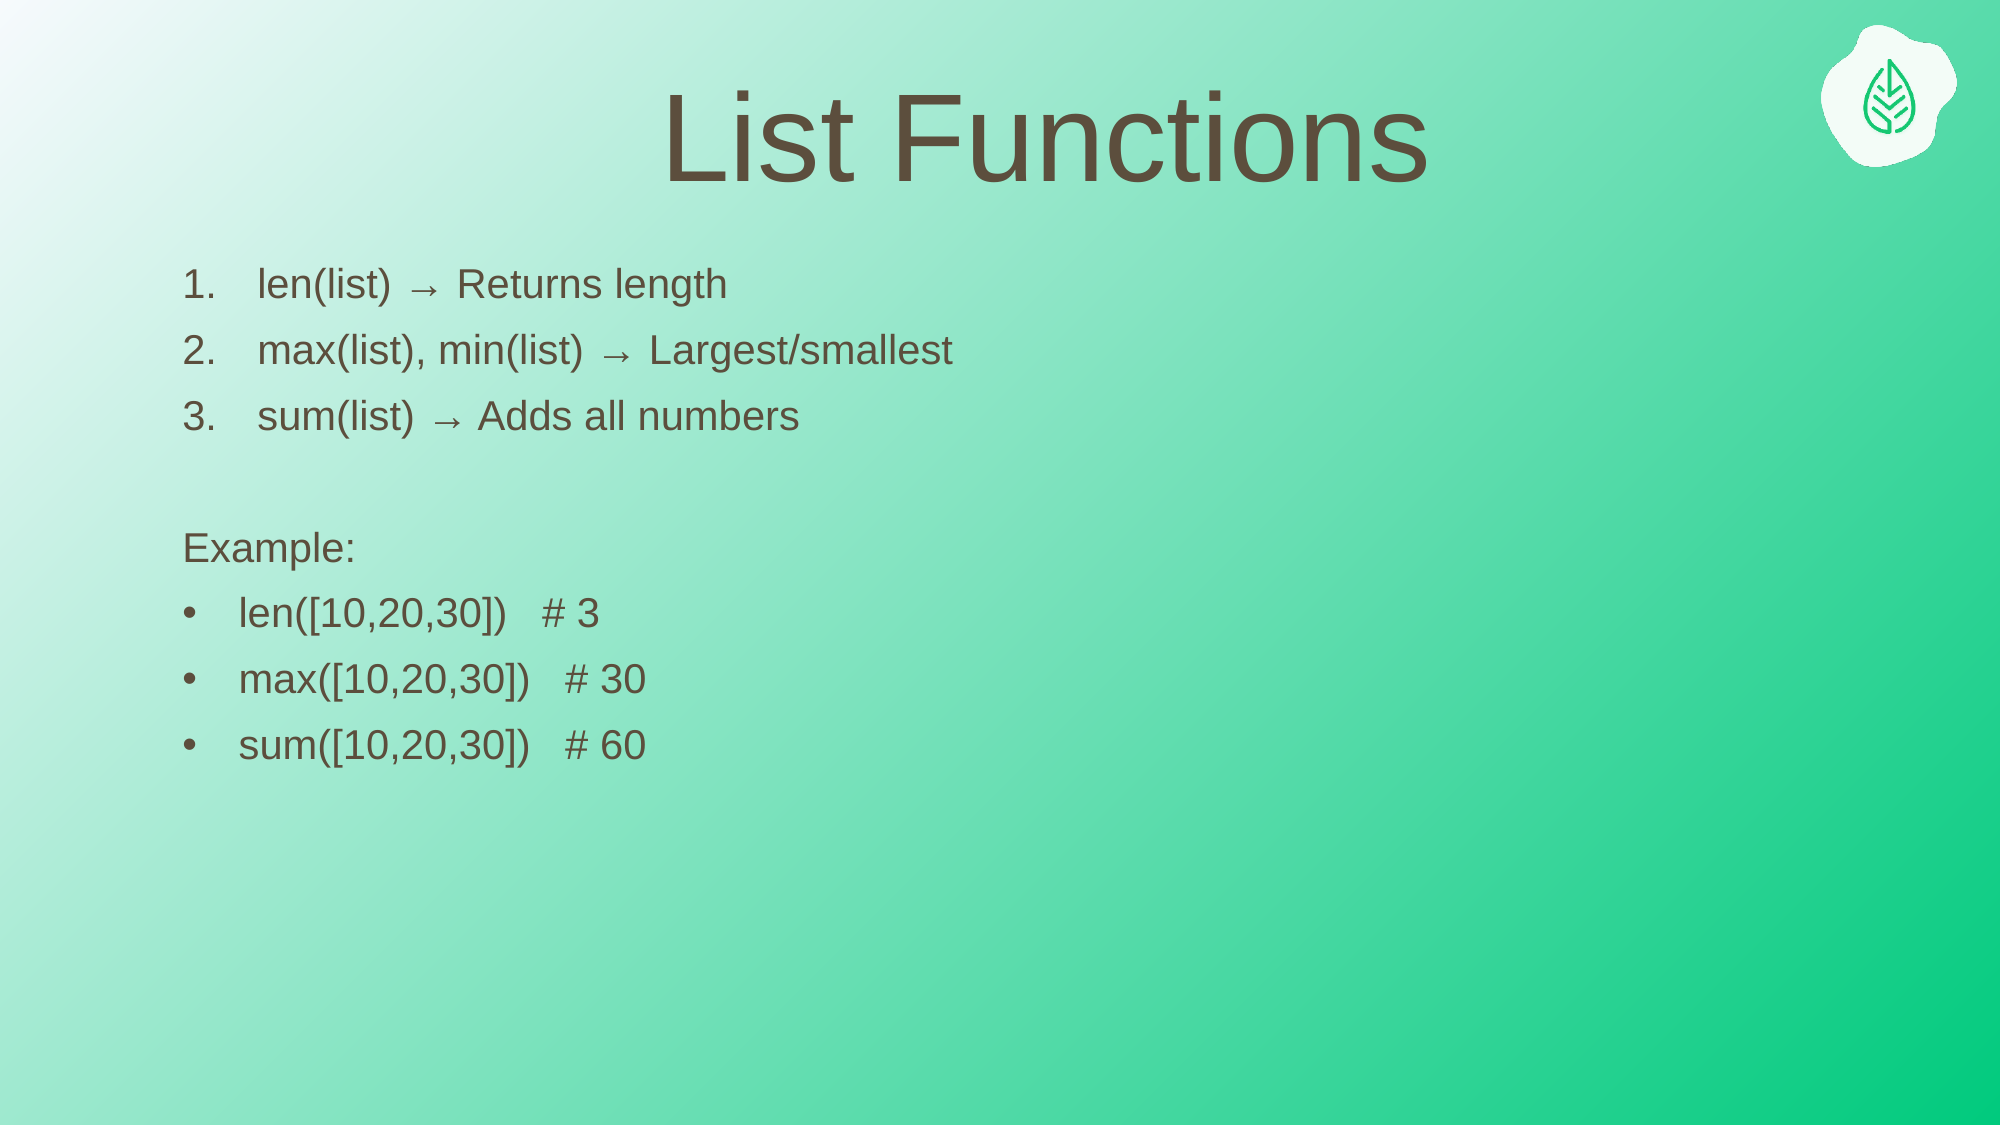

List Functions
len(list) → Returns length
max(list), min(list) → Largest/smallest
sum(list) → Adds all numbers

Example:
len([10,20,30])   # 3
max([10,20,30])   # 30
sum([10,20,30])   # 60